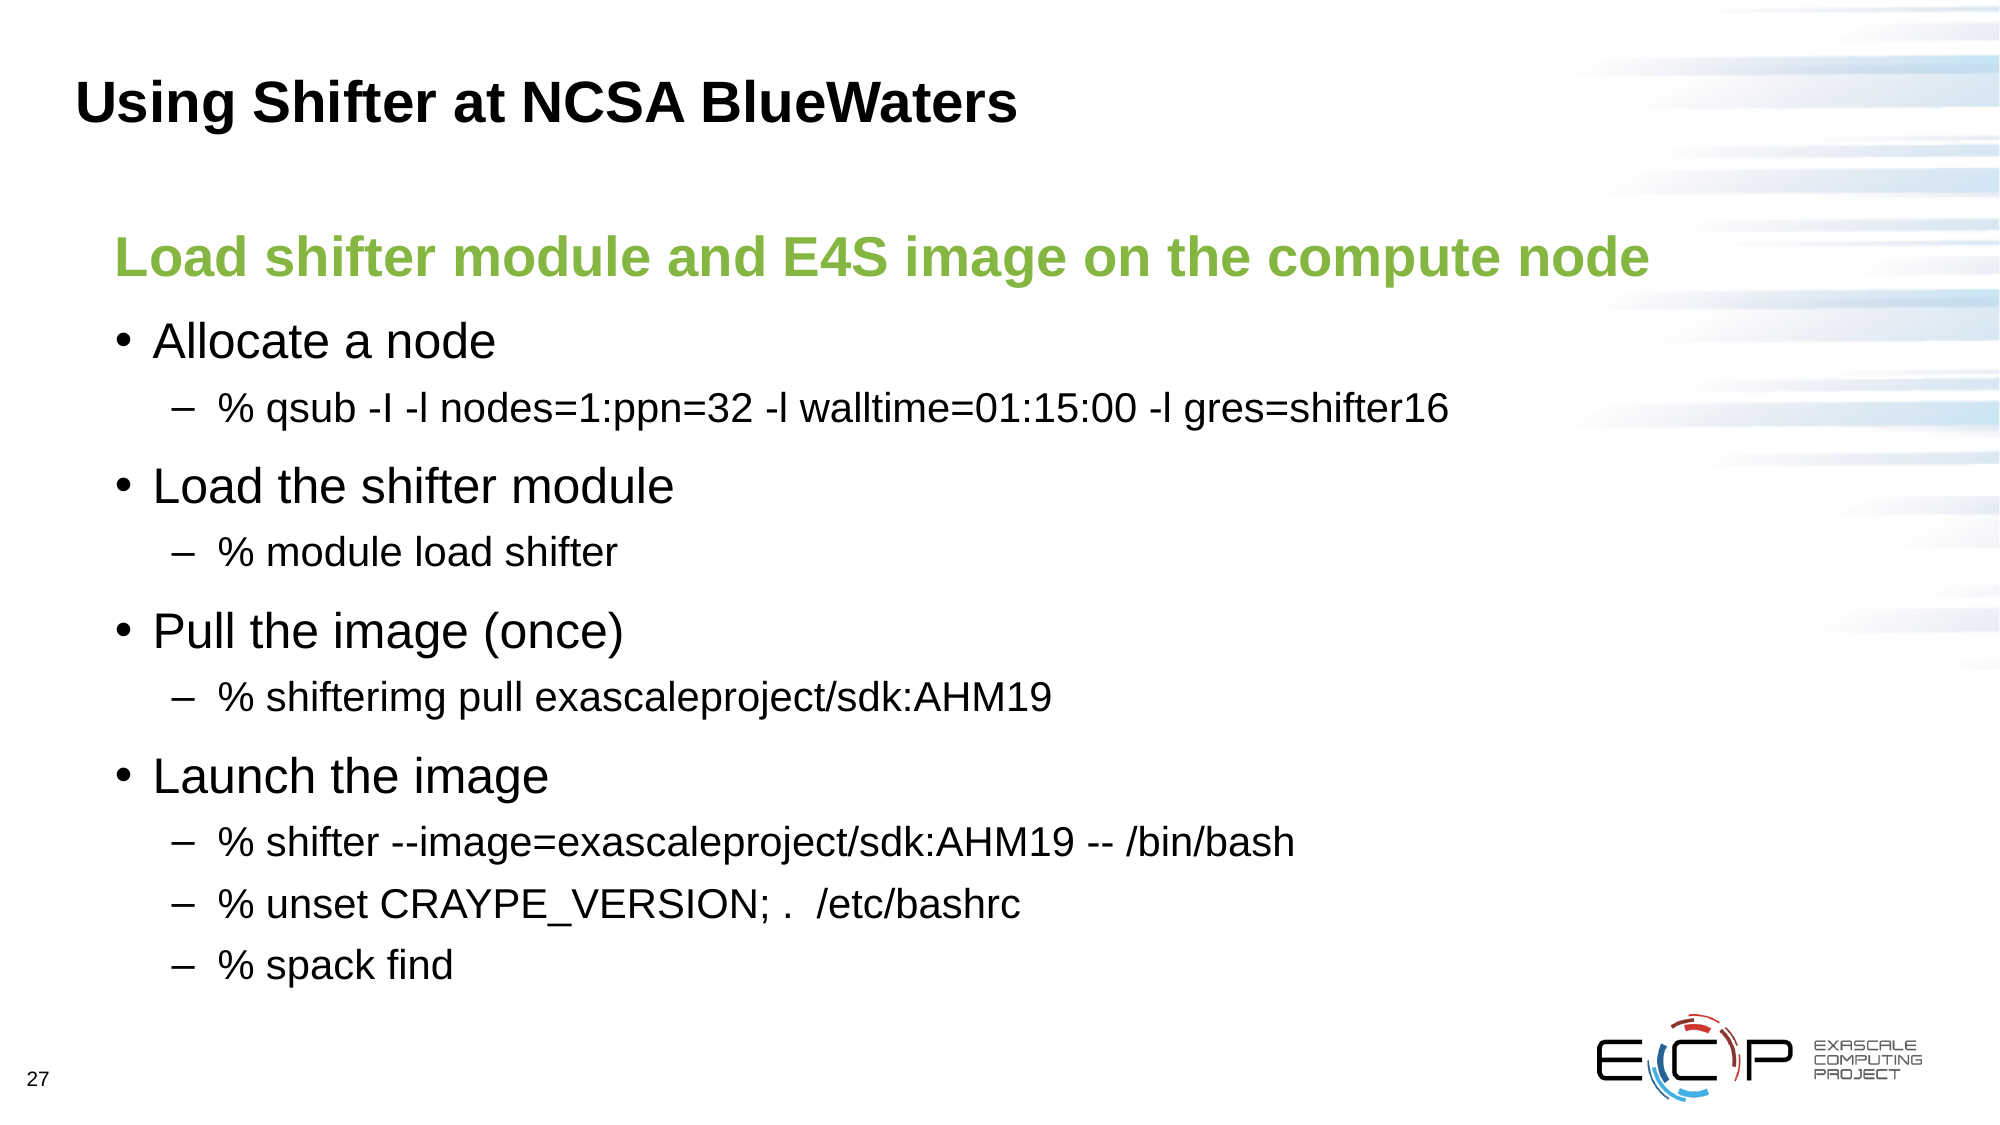

# Using Shifter at NCSA BlueWaters
Load shifter module and E4S image on the compute node
Allocate a node
% qsub -I -l nodes=1:ppn=32 -l walltime=01:15:00 -l gres=shifter16
Load the shifter module
% module load shifter
Pull the image (once)
% shifterimg pull exascaleproject/sdk:AHM19
Launch the image
% shifter --image=exascaleproject/sdk:AHM19 -- /bin/bash
% unset CRAYPE_VERSION; .  /etc/bashrc
% spack find